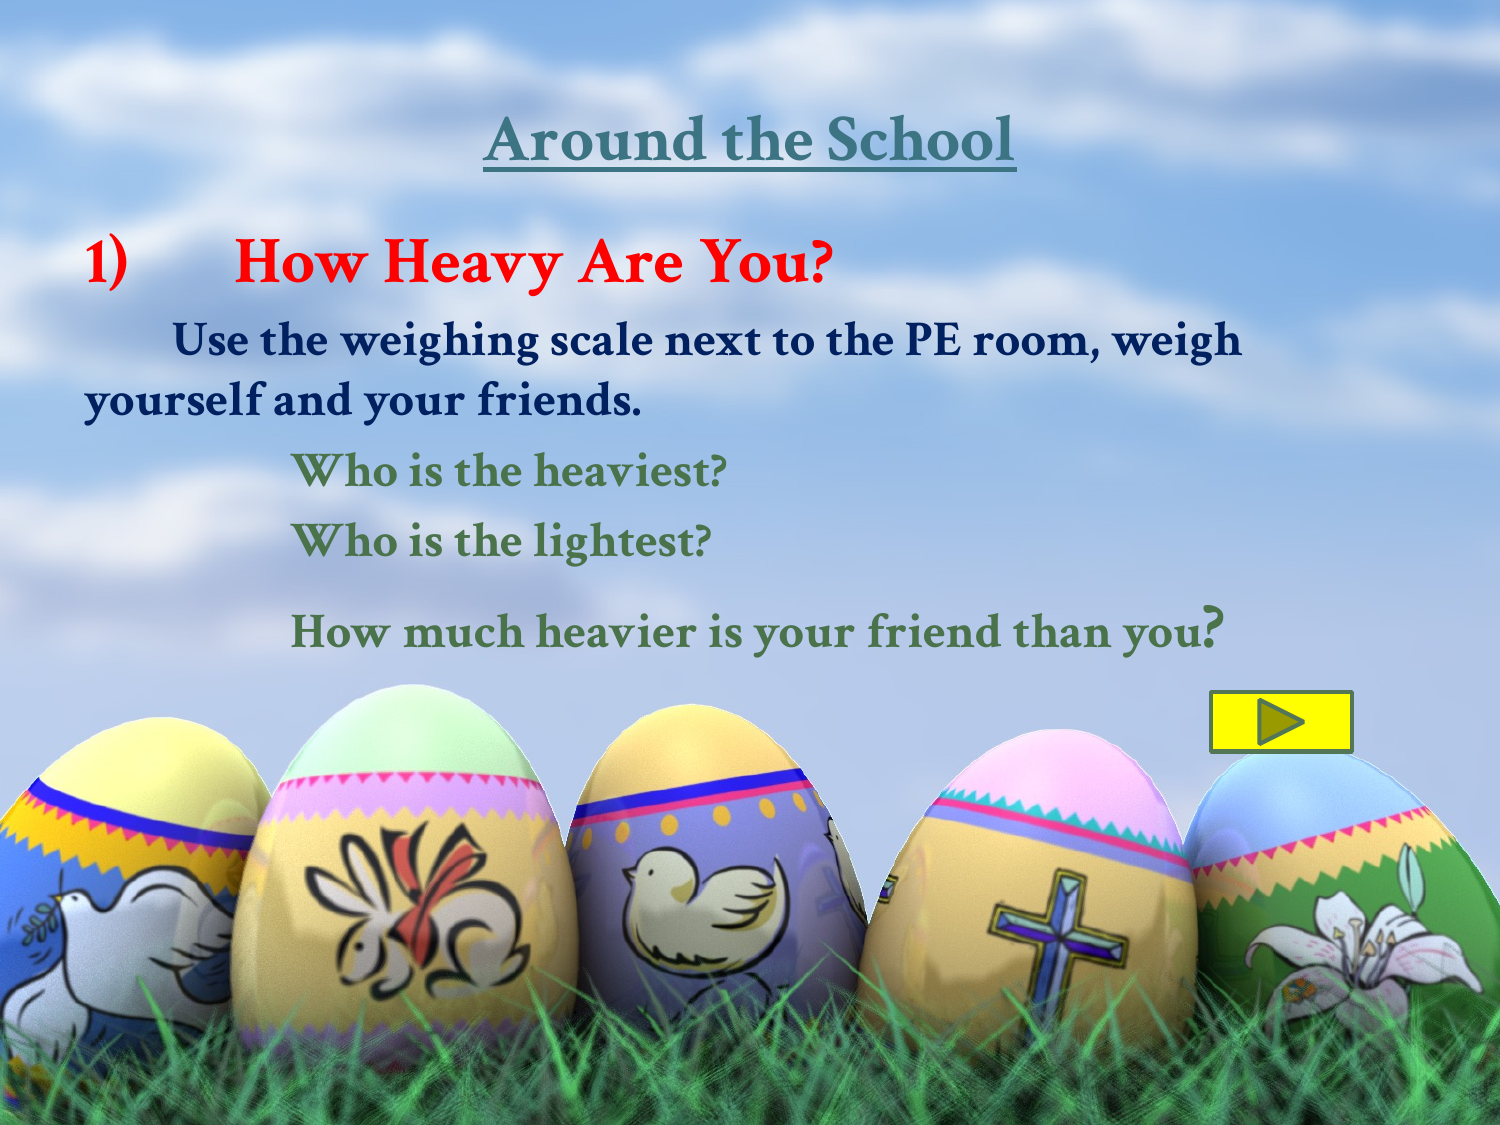

# Around the School
How Heavy Are You?
Use the weighing scale next to the PE room, weigh yourself and your friends.
		Who is the heaviest?
		Who is the lightest?
		How much heavier is your friend than you?